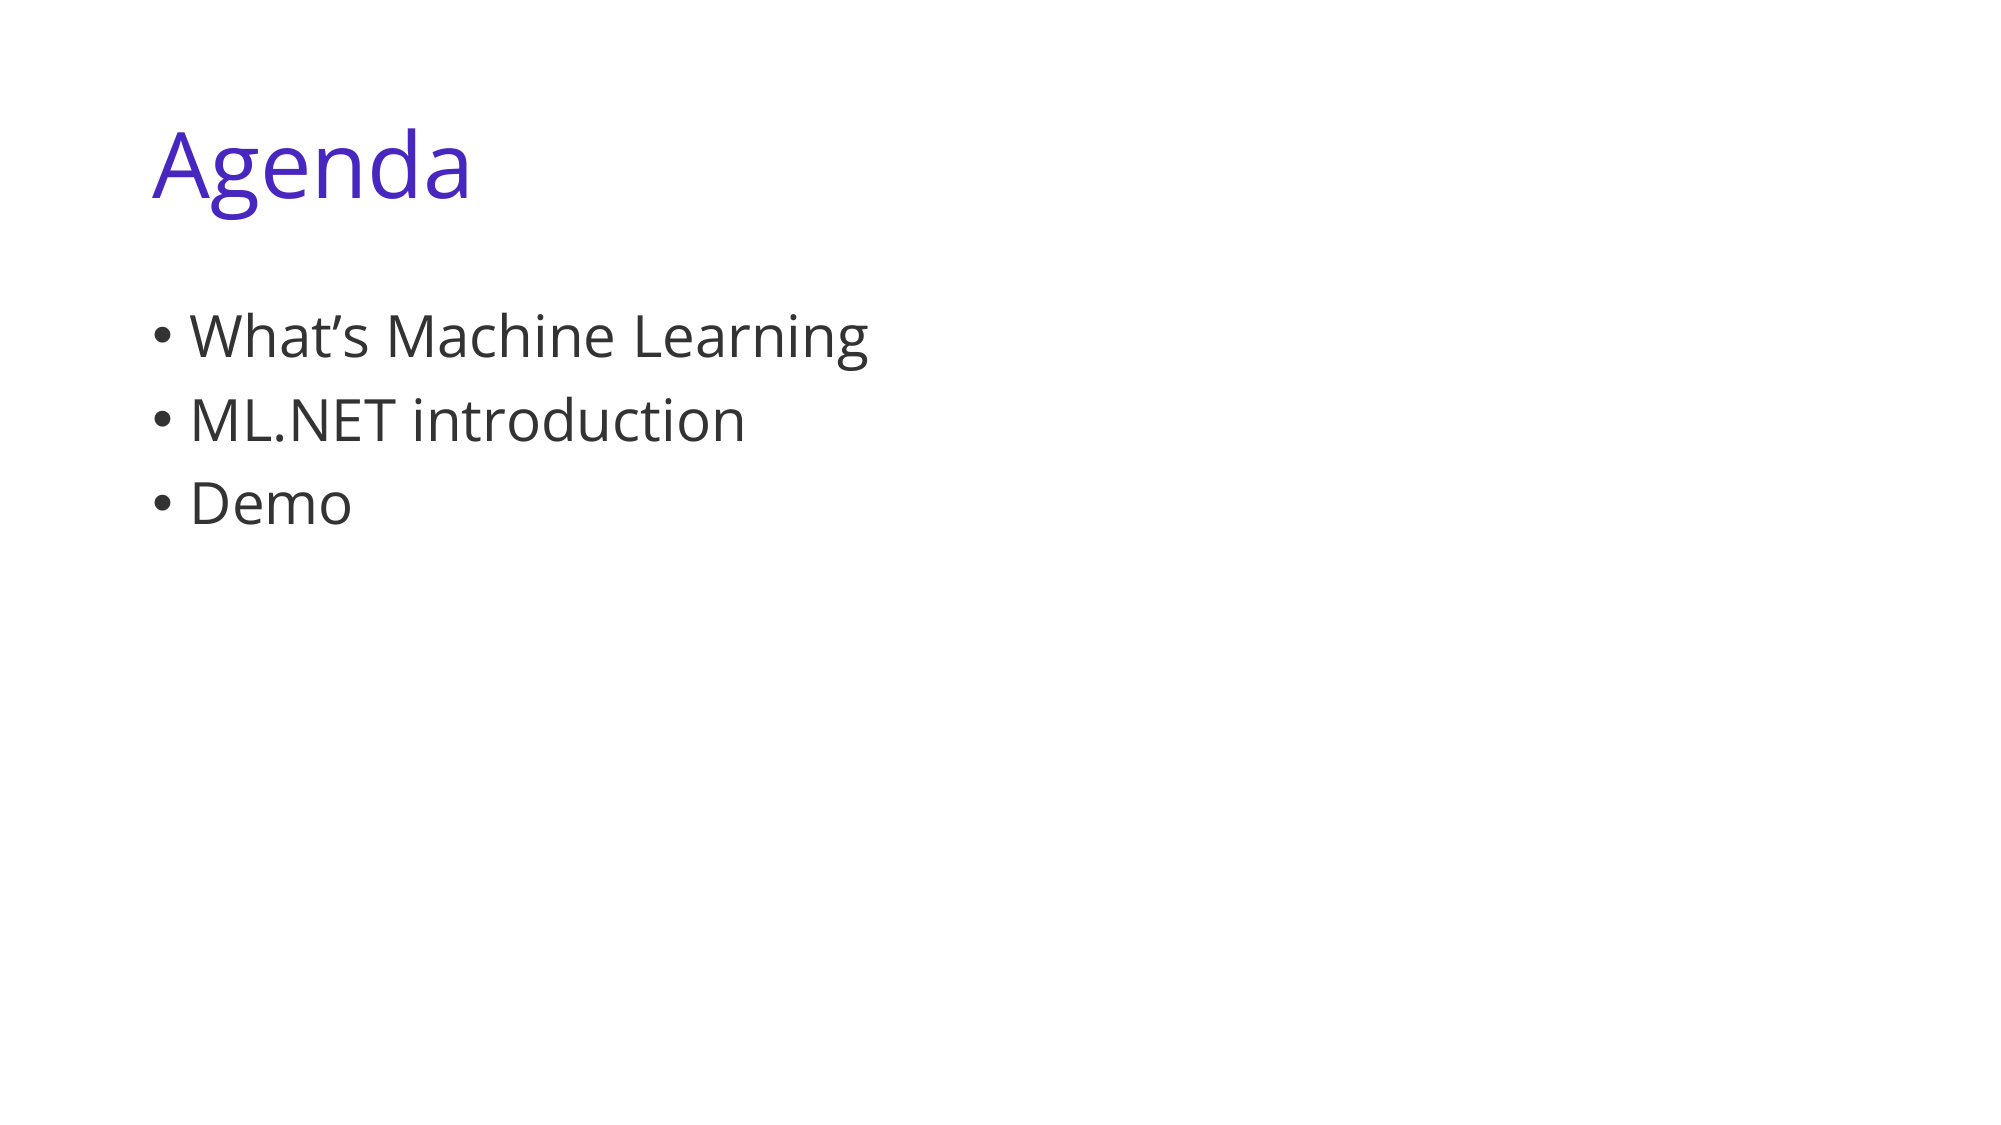

# Agenda
What’s Machine Learning
ML.NET introduction
Demo